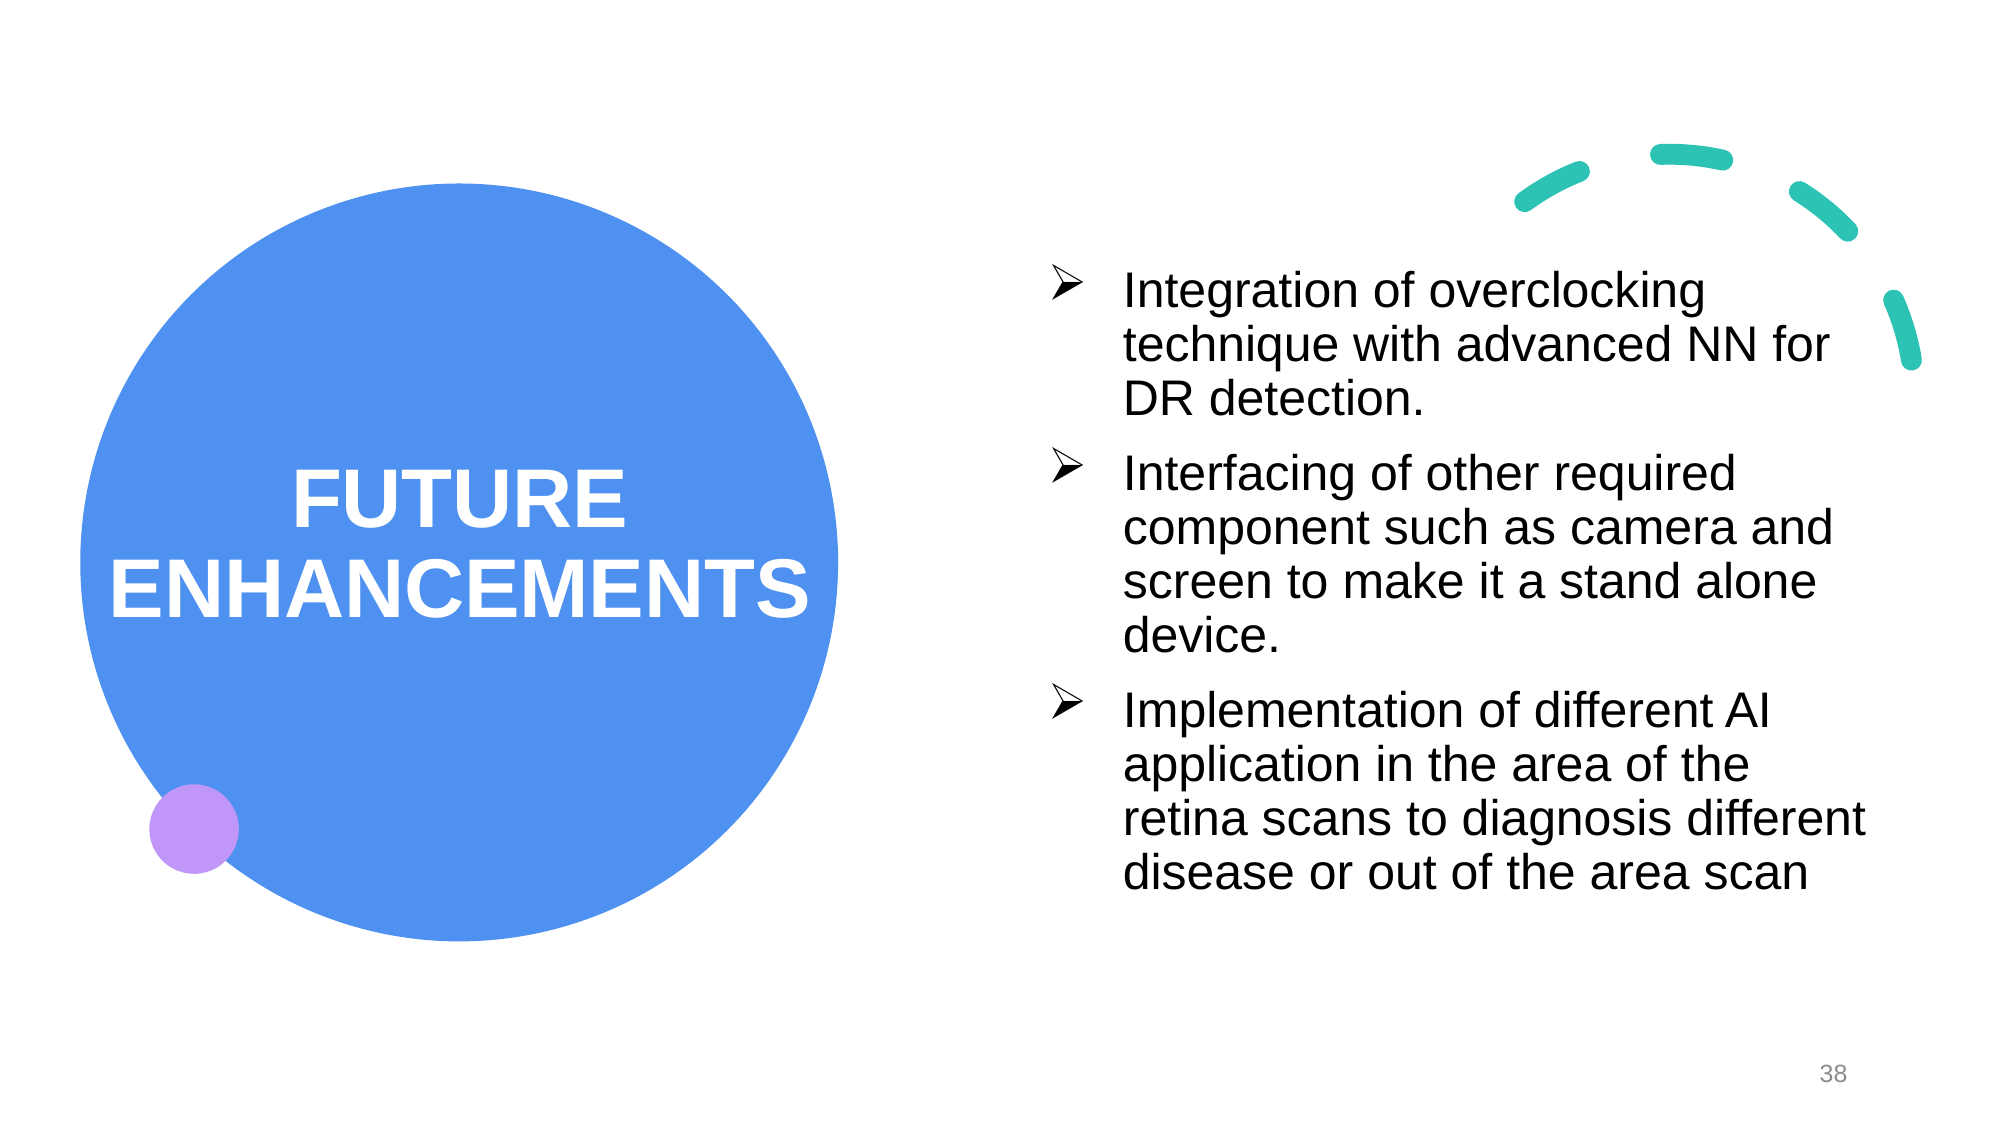

# FUTURE ENHANCEMENTS
Integration of overclocking technique with advanced NN for DR detection.
Interfacing of other required component such as camera and screen to make it a stand alone device.
Implementation of different AI application in the area of the retina scans to diagnosis different disease or out of the area scan
38